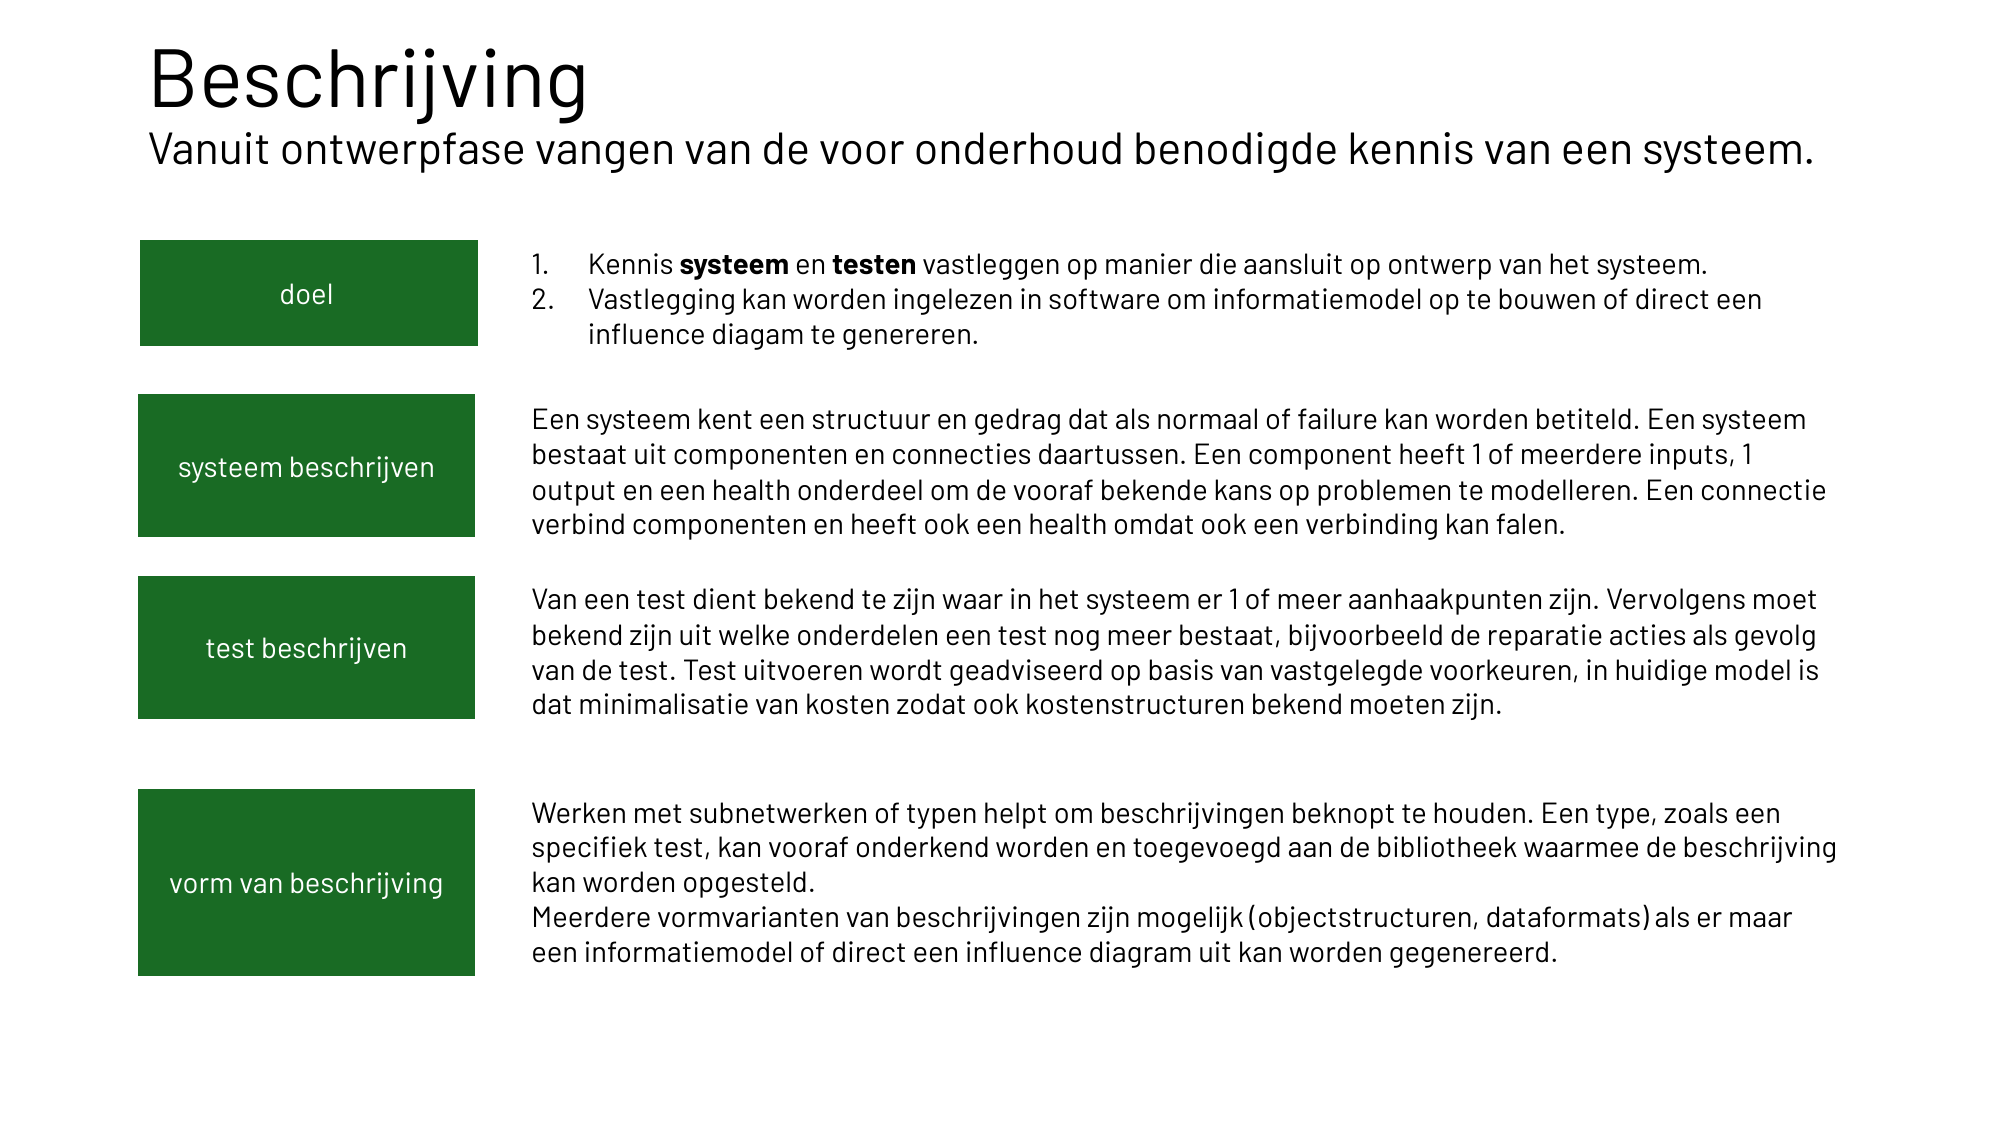

Beschrijving
Vanuit ontwerpfase vangen van de voor onderhoud benodigde kennis van een systeem.
doel
Kennis systeem en testen vastleggen op manier die aansluit op ontwerp van het systeem.
Vastlegging kan worden ingelezen in software om informatiemodel op te bouwen of direct een influence diagam te genereren.
systeem beschrijven
Een systeem kent een structuur en gedrag dat als normaal of failure kan worden betiteld. Een systeem bestaat uit componenten en connecties daartussen. Een component heeft 1 of meerdere inputs, 1 output en een health onderdeel om de vooraf bekende kans op problemen te modelleren. Een connectie verbind componenten en heeft ook een health omdat ook een verbinding kan falen.
test beschrijven
Van een test dient bekend te zijn waar in het systeem er 1 of meer aanhaakpunten zijn. Vervolgens moet bekend zijn uit welke onderdelen een test nog meer bestaat, bijvoorbeeld de reparatie acties als gevolg van de test. Test uitvoeren wordt geadviseerd op basis van vastgelegde voorkeuren, in huidige model is dat minimalisatie van kosten zodat ook kostenstructuren bekend moeten zijn.

vorm van beschrijving
Werken met subnetwerken of typen helpt om beschrijvingen beknopt te houden. Een type, zoals een specifiek test, kan vooraf onderkend worden en toegevoegd aan de bibliotheek waarmee de beschrijving kan worden opgesteld.
Meerdere vormvarianten van beschrijvingen zijn mogelijk (objectstructuren, dataformats) als er maar een informatiemodel of direct een influence diagram uit kan worden gegenereerd.